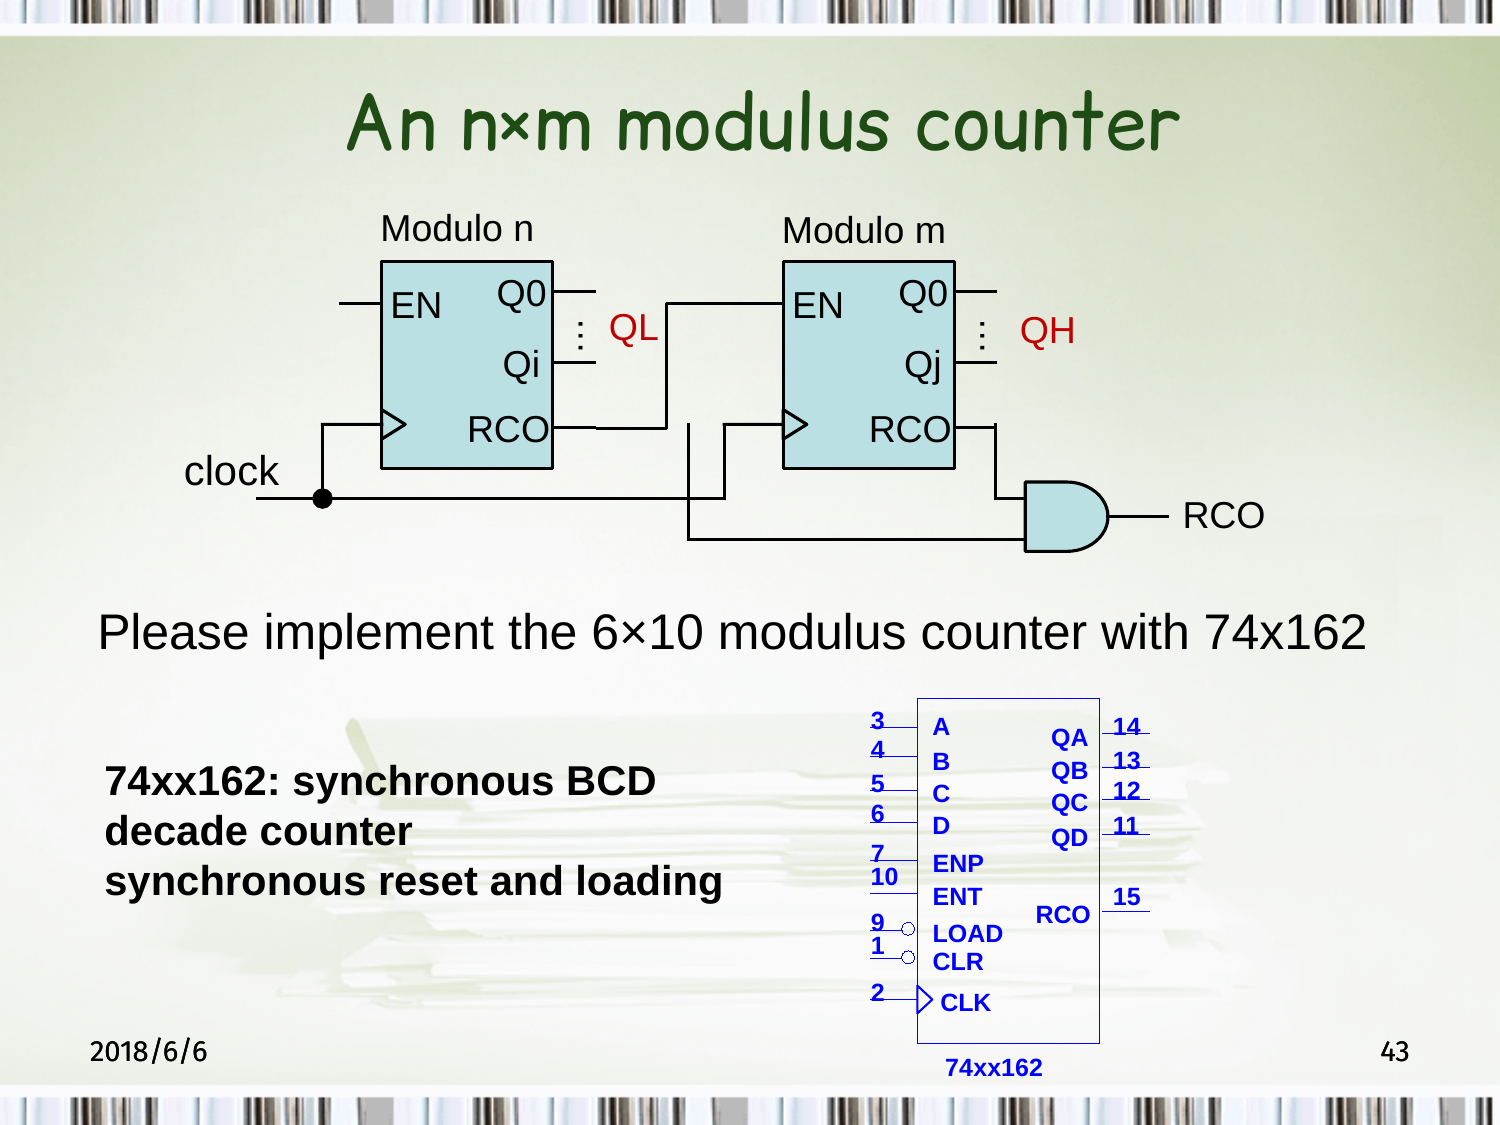

# An n×m modulus counter
Modulo n

Q0
EN
Qi
RCO

Modulo m

Q0
EN
Qj
RCO

QL
QH
…
…

RCO
clock
Please implement the 6×10 modulus counter with 74x162

3
A
14
QA

4
13
B
QB

5

12
C
QC

6

D
11
QD

7
ENP

10
ENT
15

RCO
9

LOAD

1
CLR

2
CLK

74xx162
74xx162: synchronous BCD decade counter
synchronous reset and loading
2018/6/6
2018/6/6
43
43